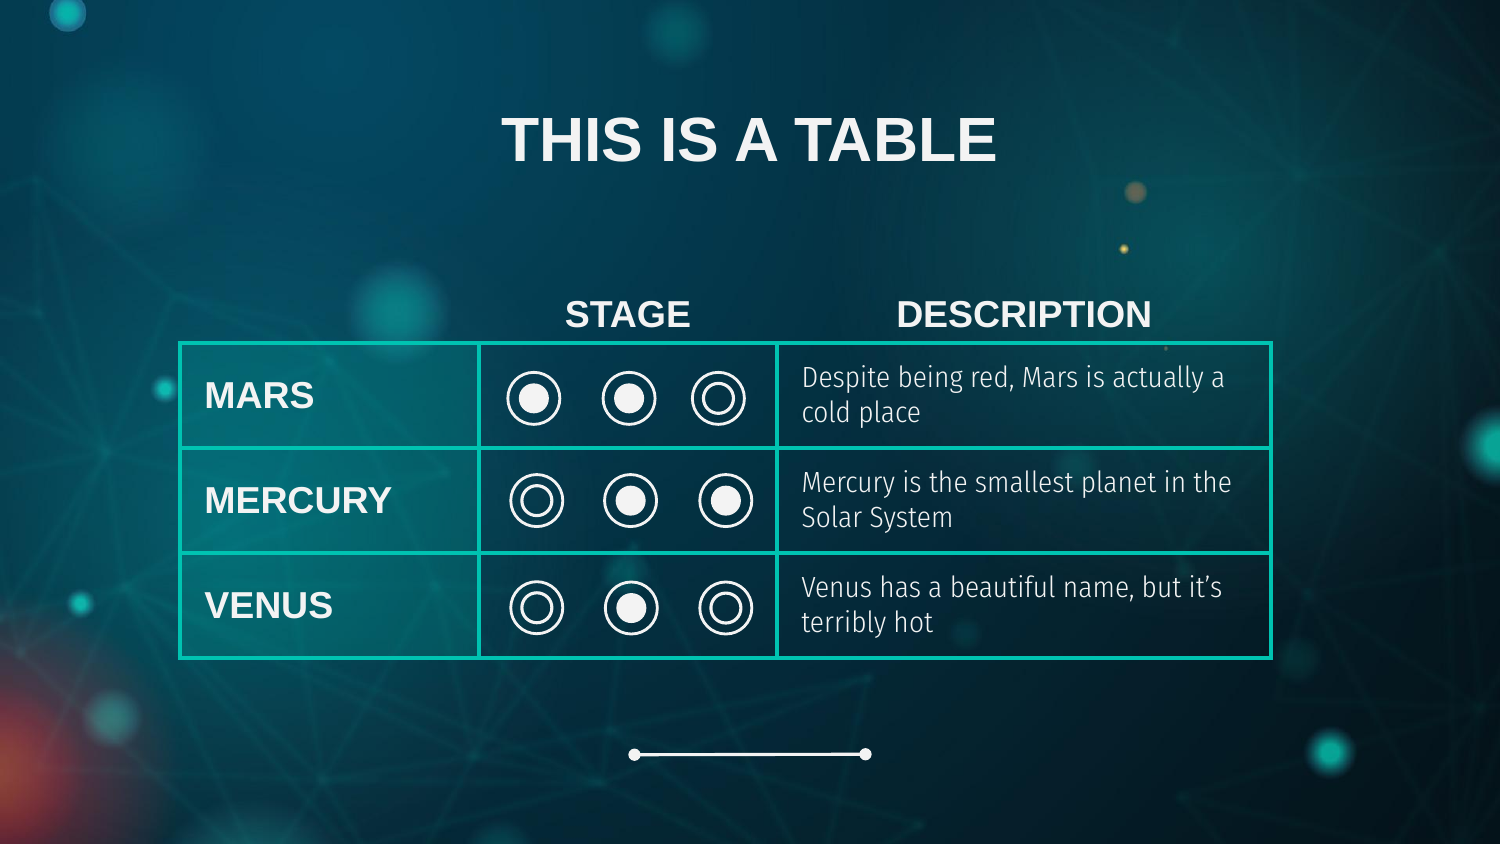

# THIS IS A TABLE
STAGE
DESCRIPTION
| MARS |  | Despite being red, Mars is actually a cold place |
| --- | --- | --- |
| MERCURY |  | Mercury is the smallest planet in the Solar System |
| VENUS |  | Venus has a beautiful name, but it’s terribly hot |